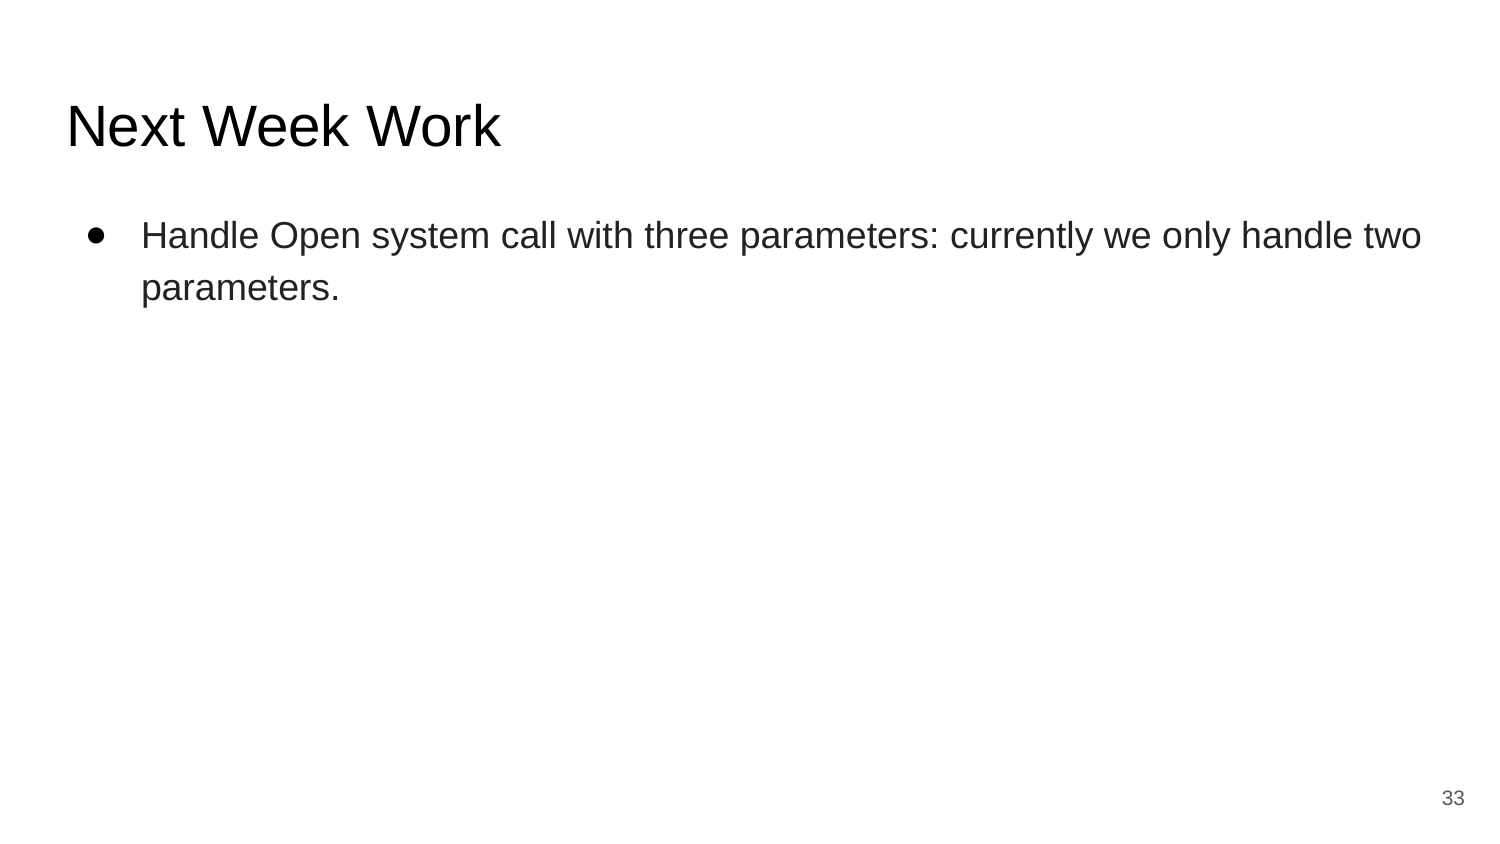

# Next Week Work
Handle Open system call with three parameters: currently we only handle two parameters.

33